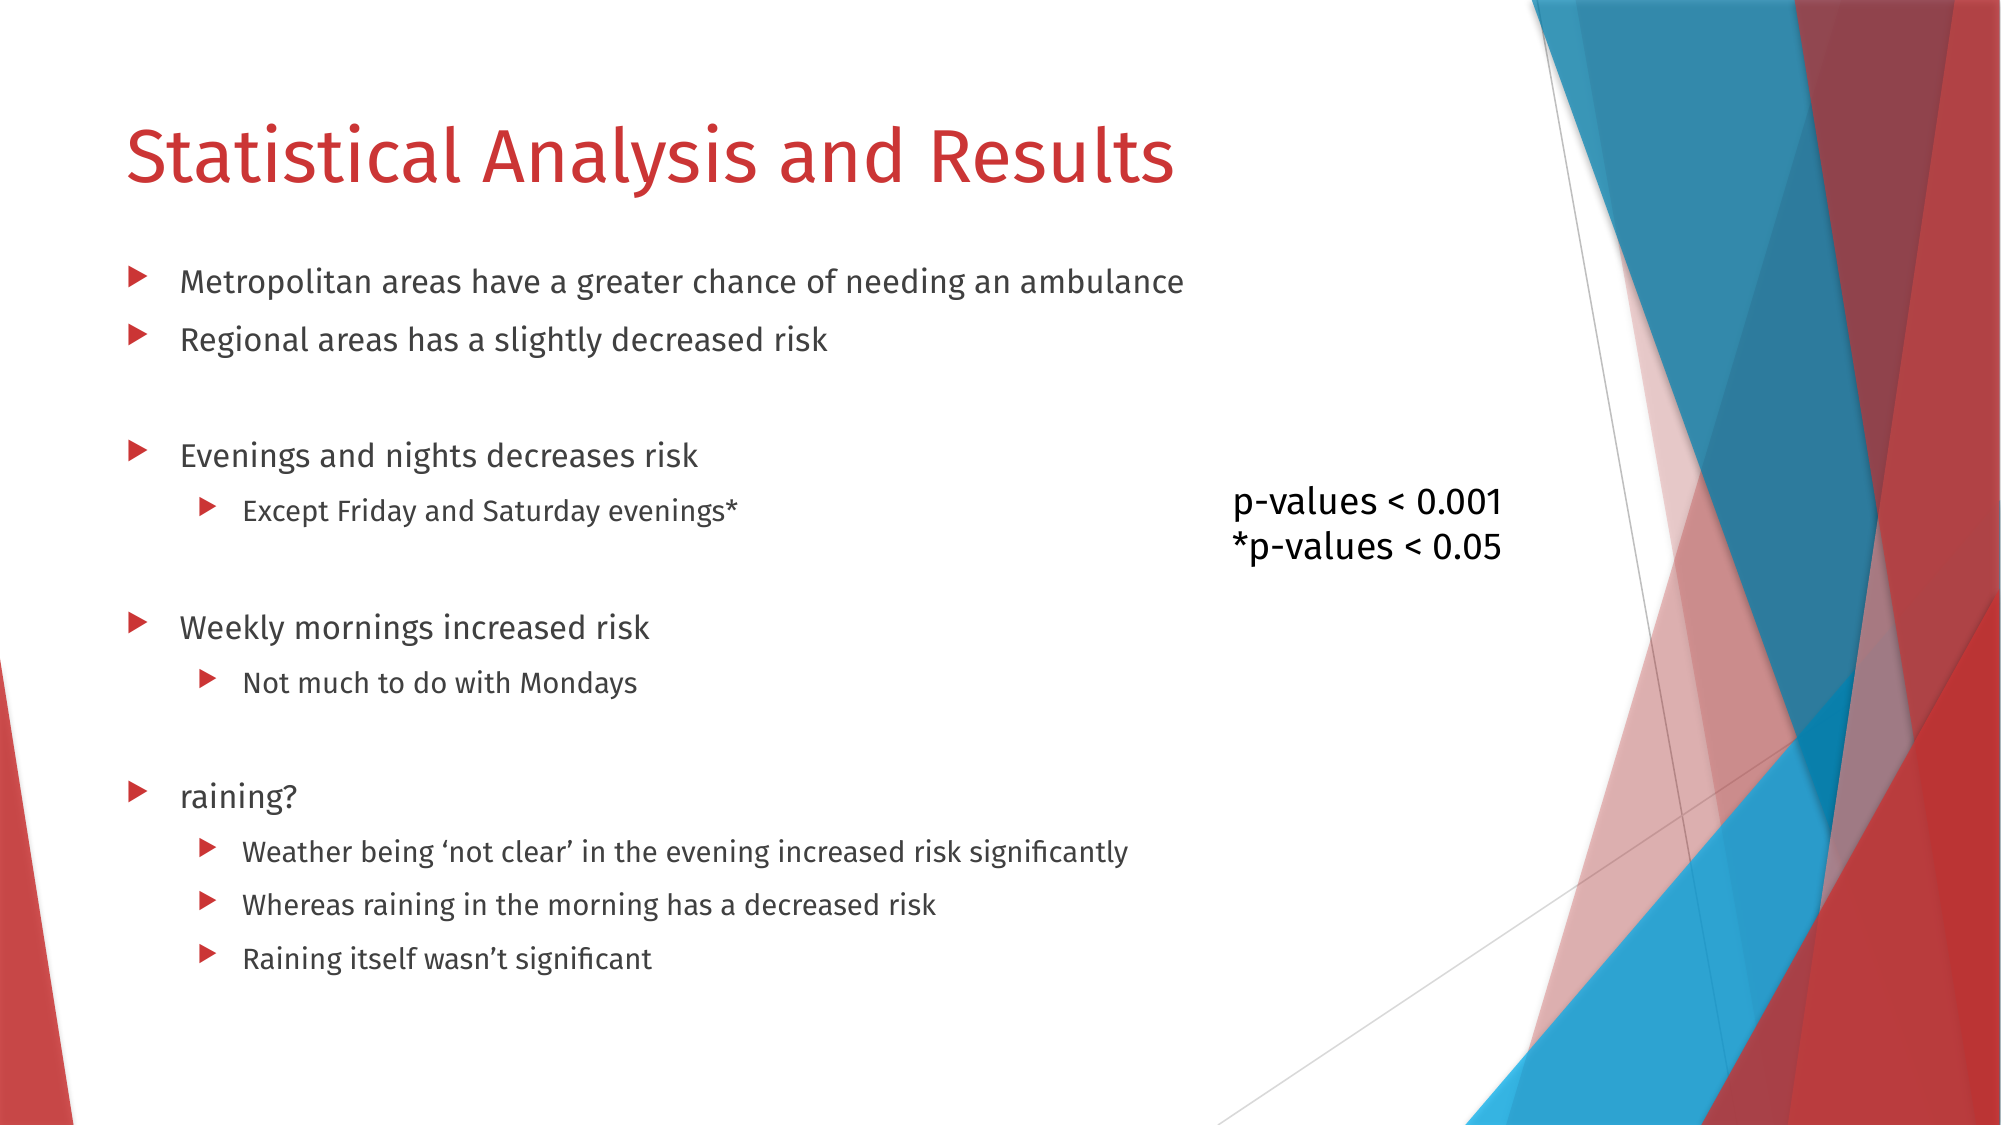

# Statistical Analysis and Results
Metropolitan areas have a greater chance of needing an ambulance
Regional areas has a slightly decreased risk

Evenings and nights decreases risk
Except Friday and Saturday evenings*

Weekly mornings increased risk
Not much to do with Mondays

raining?
Weather being ‘not clear’ in the evening increased risk significantly
Whereas raining in the morning has a decreased risk
Raining itself wasn’t significant
p-values < 0.001
*p-values < 0.05